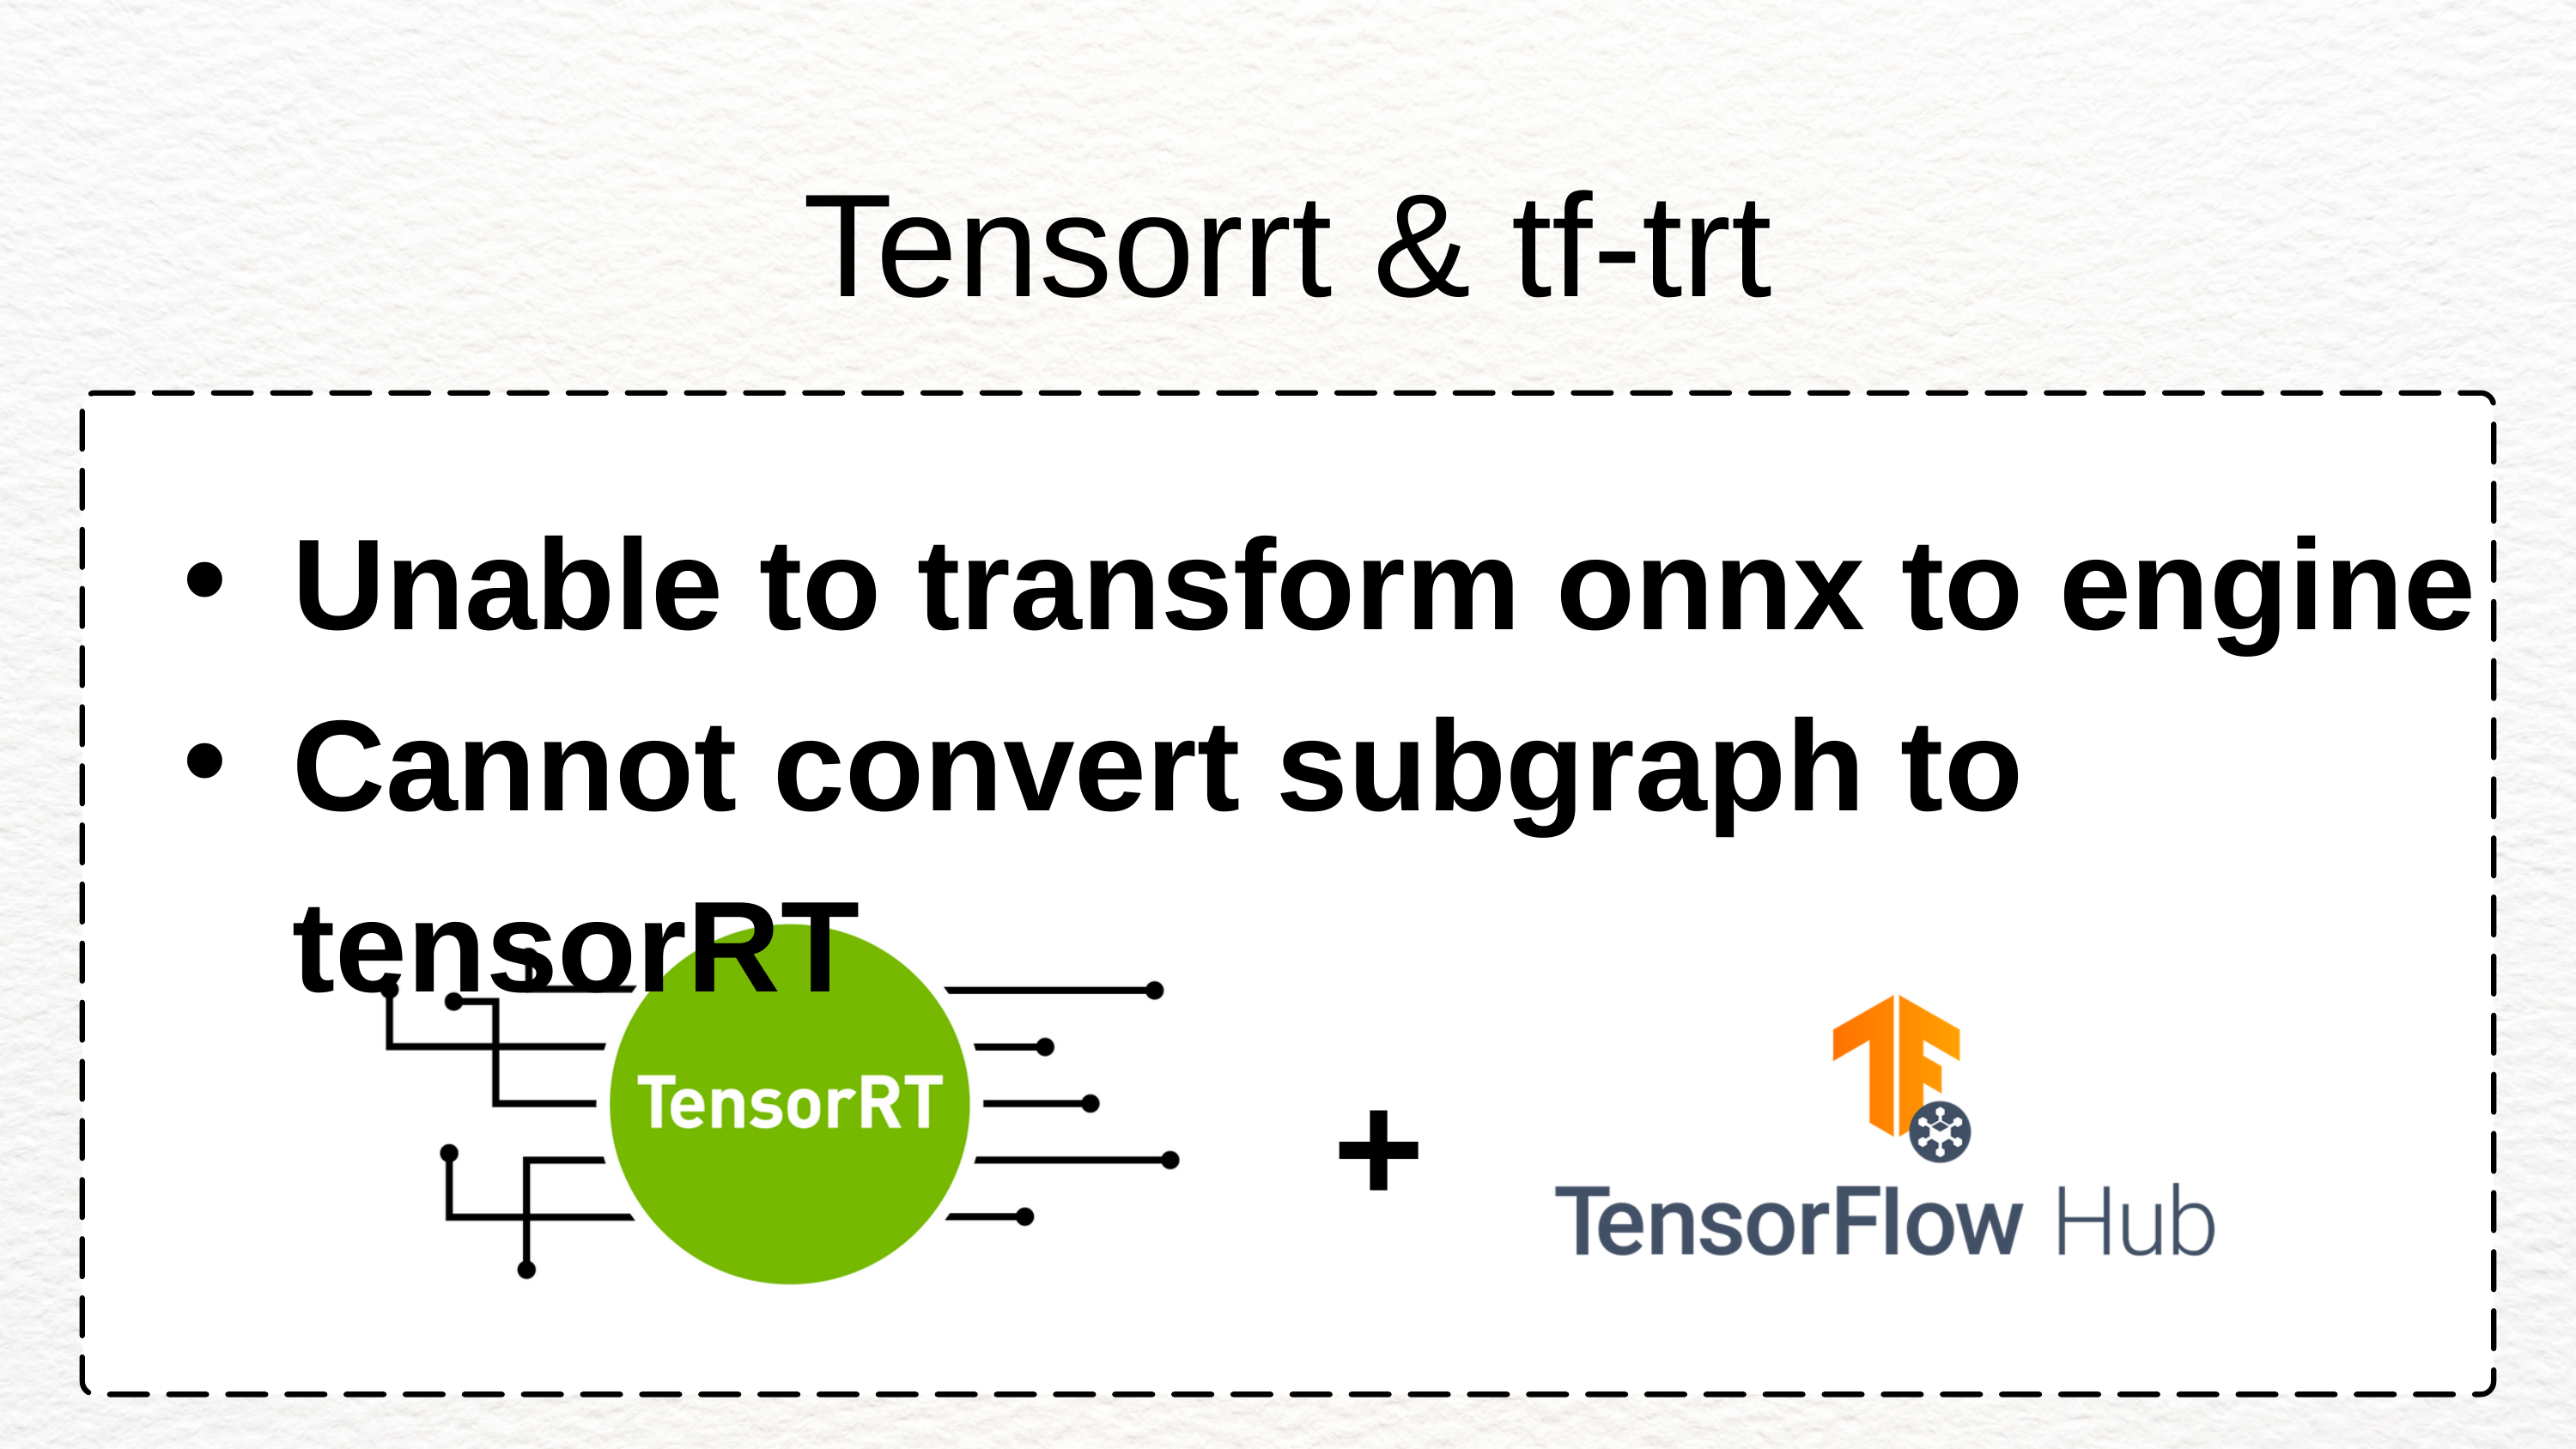

Tensorrt & tf-trt

Unable to transform onnx to engine
Cannot convert subgraph to tensorRT

+